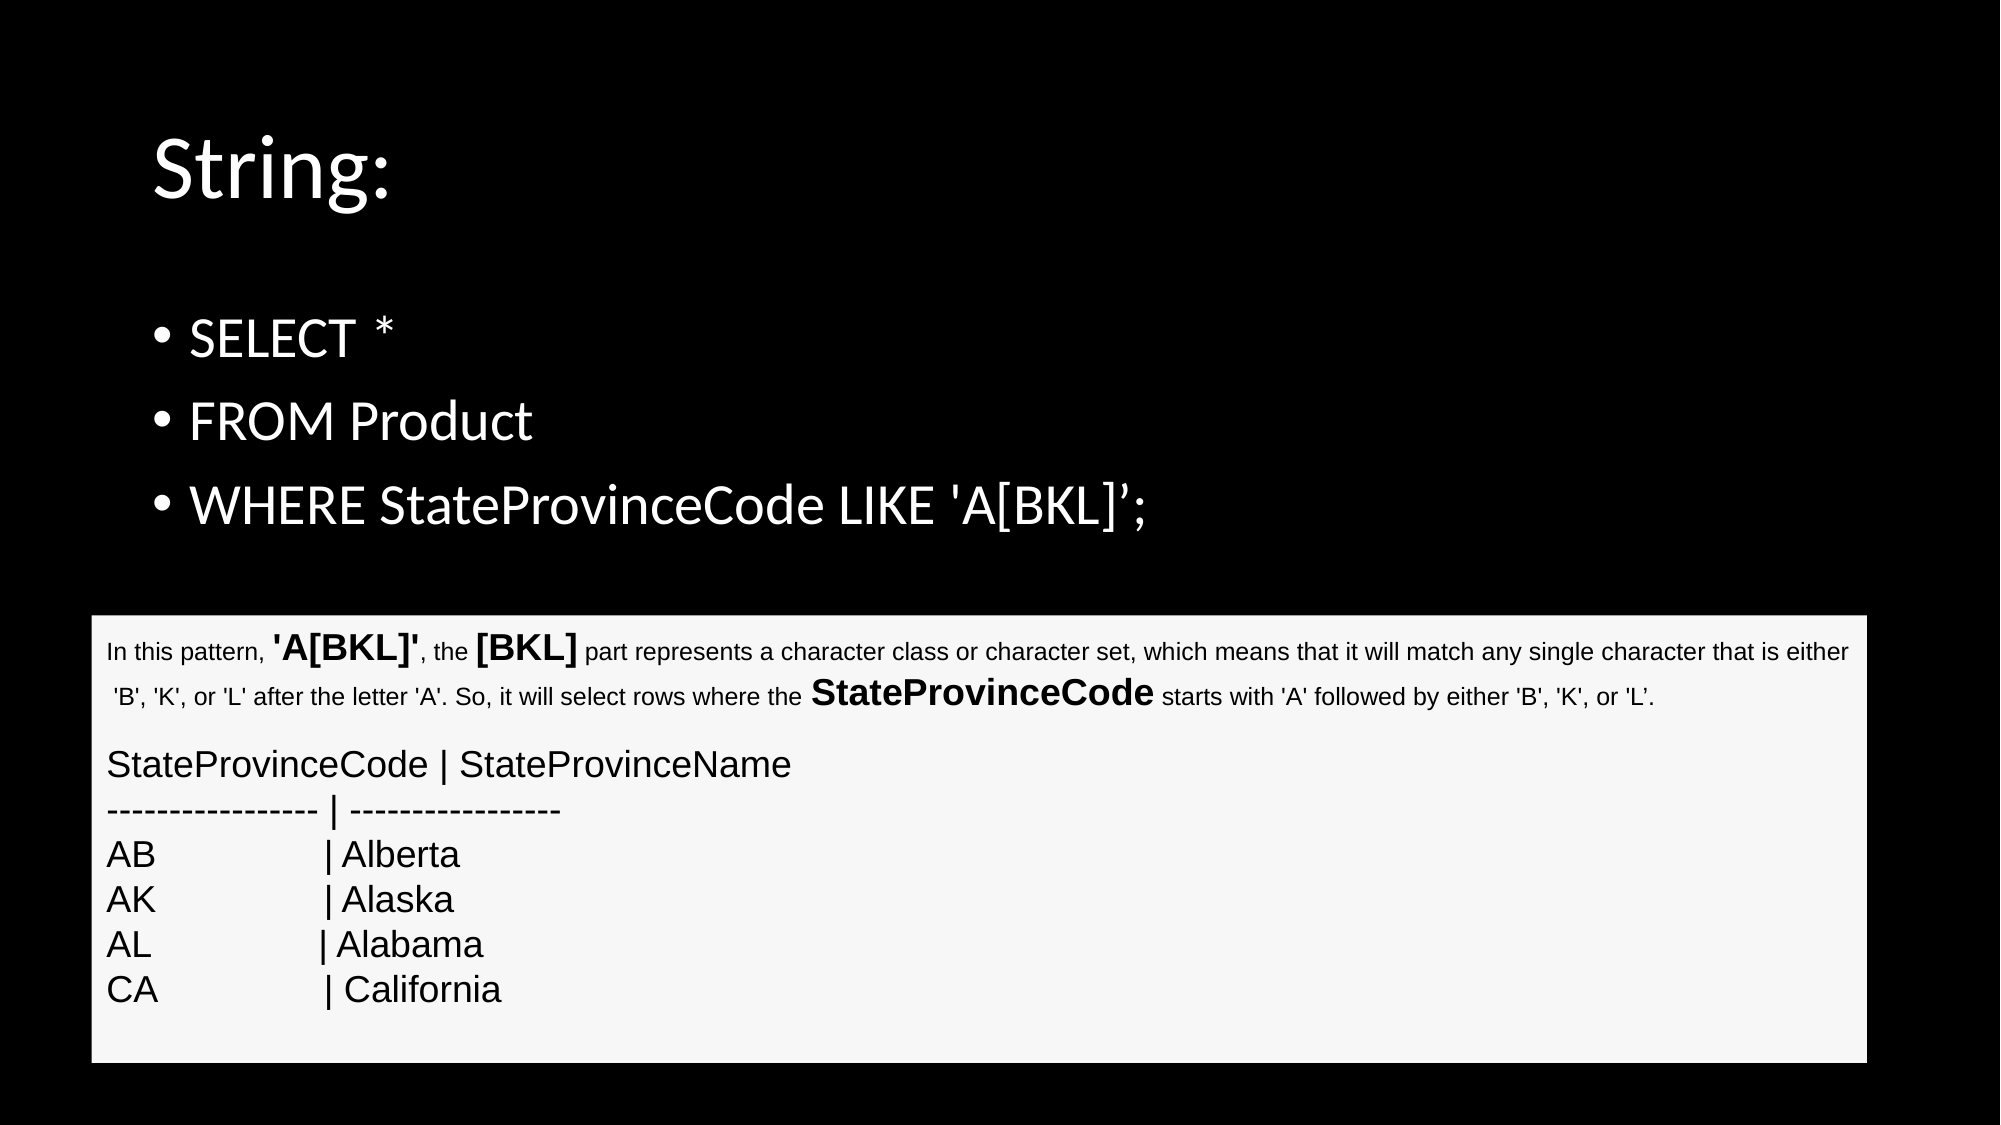

# String:
SELECT *
FROM Product
WHERE StateProvinceCode LIKE 'A[BKL]’;

In this pattern, 'A[BKL]', the [BKL] part represents a character class or character set, which means that it will match any single character that is either
 'B', 'K', or 'L' after the letter 'A'. So, it will select rows where the StateProvinceCode starts with 'A' followed by either 'B', 'K', or 'L’.

StateProvinceCode | StateProvinceName
----------------- | -----------------
AB                | Alberta
AK                | Alaska
AL                | Alabama
CA                | California